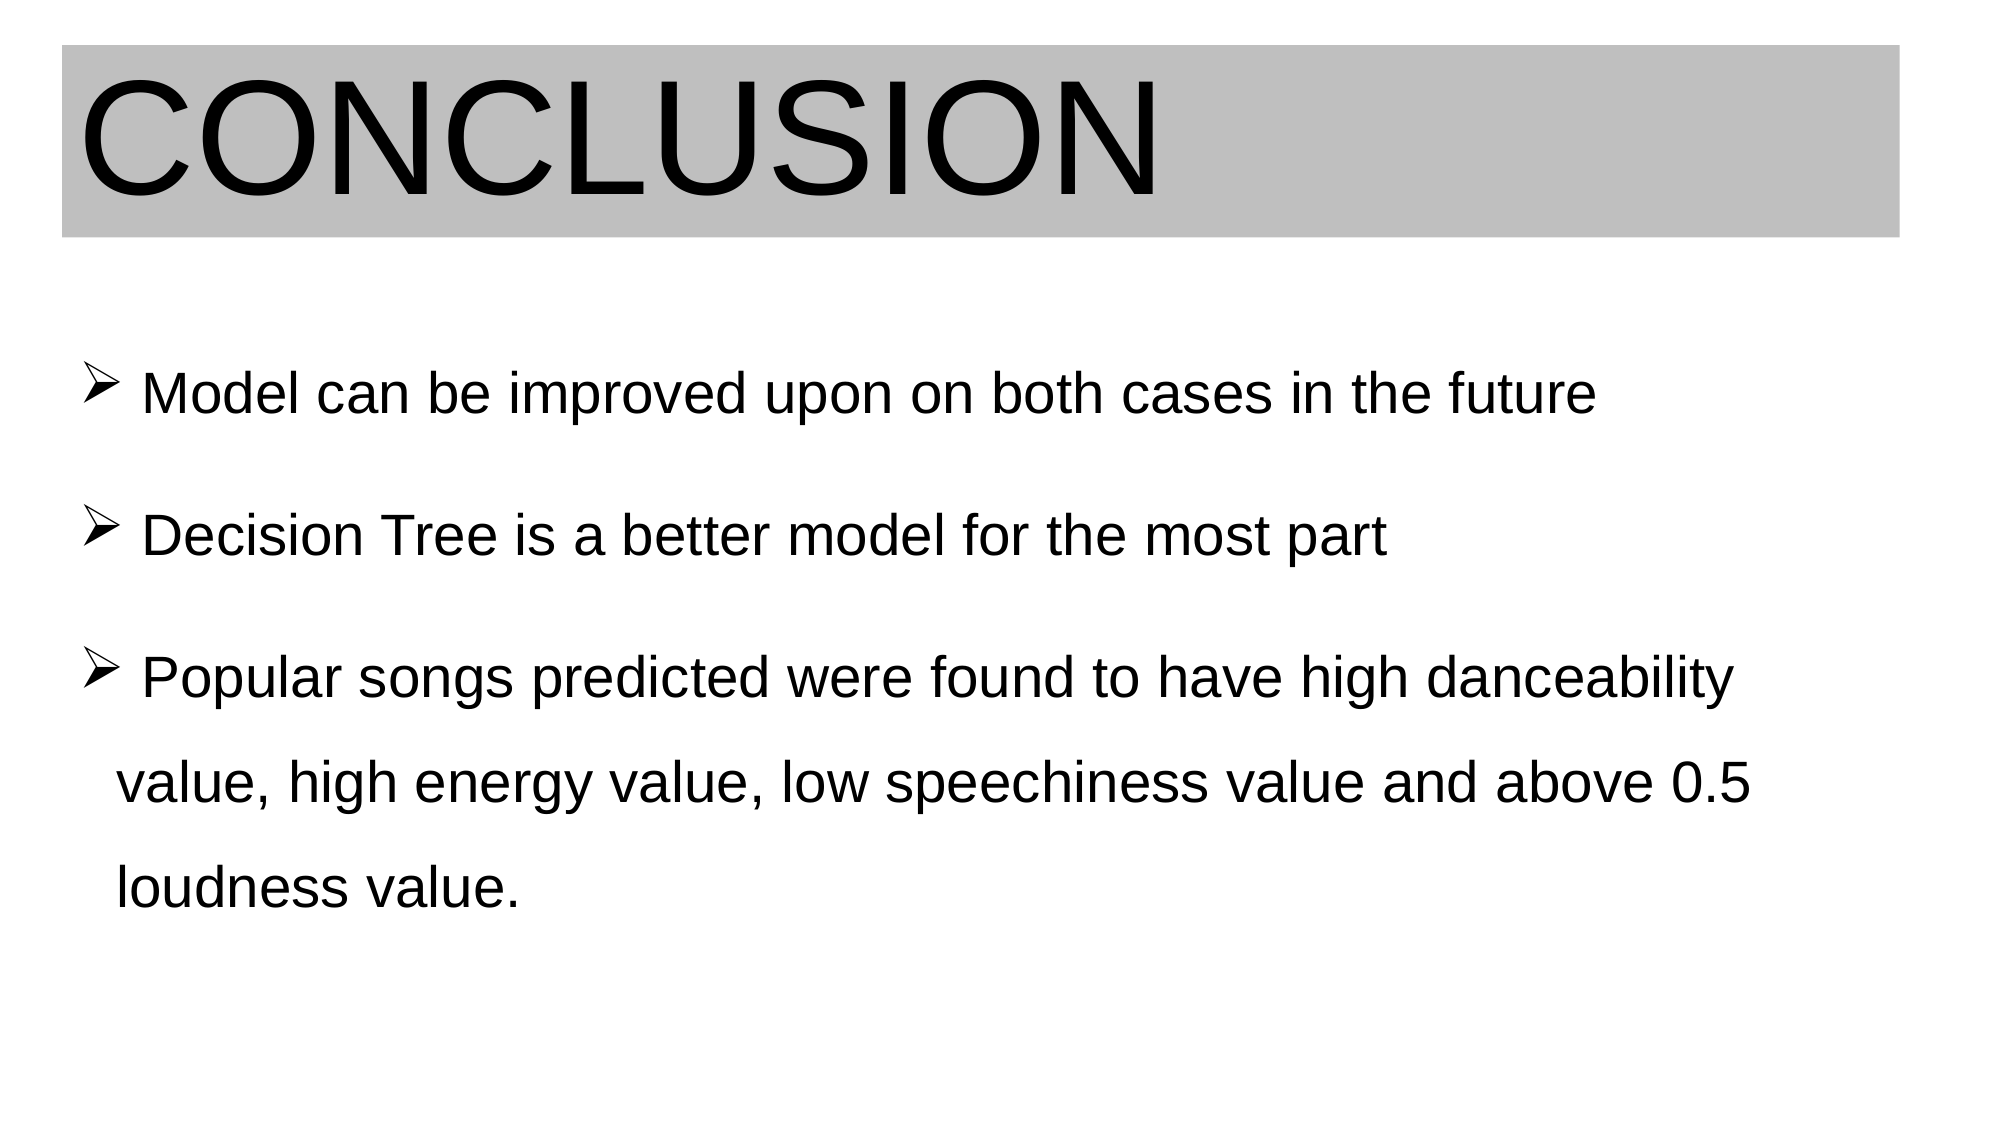

# CONCLUSION
 Model can be improved upon on both cases in the future
 Decision Tree is a better model for the most part
 Popular songs predicted were found to have high danceability value, high energy value, low speechiness value and above 0.5 loudness value.